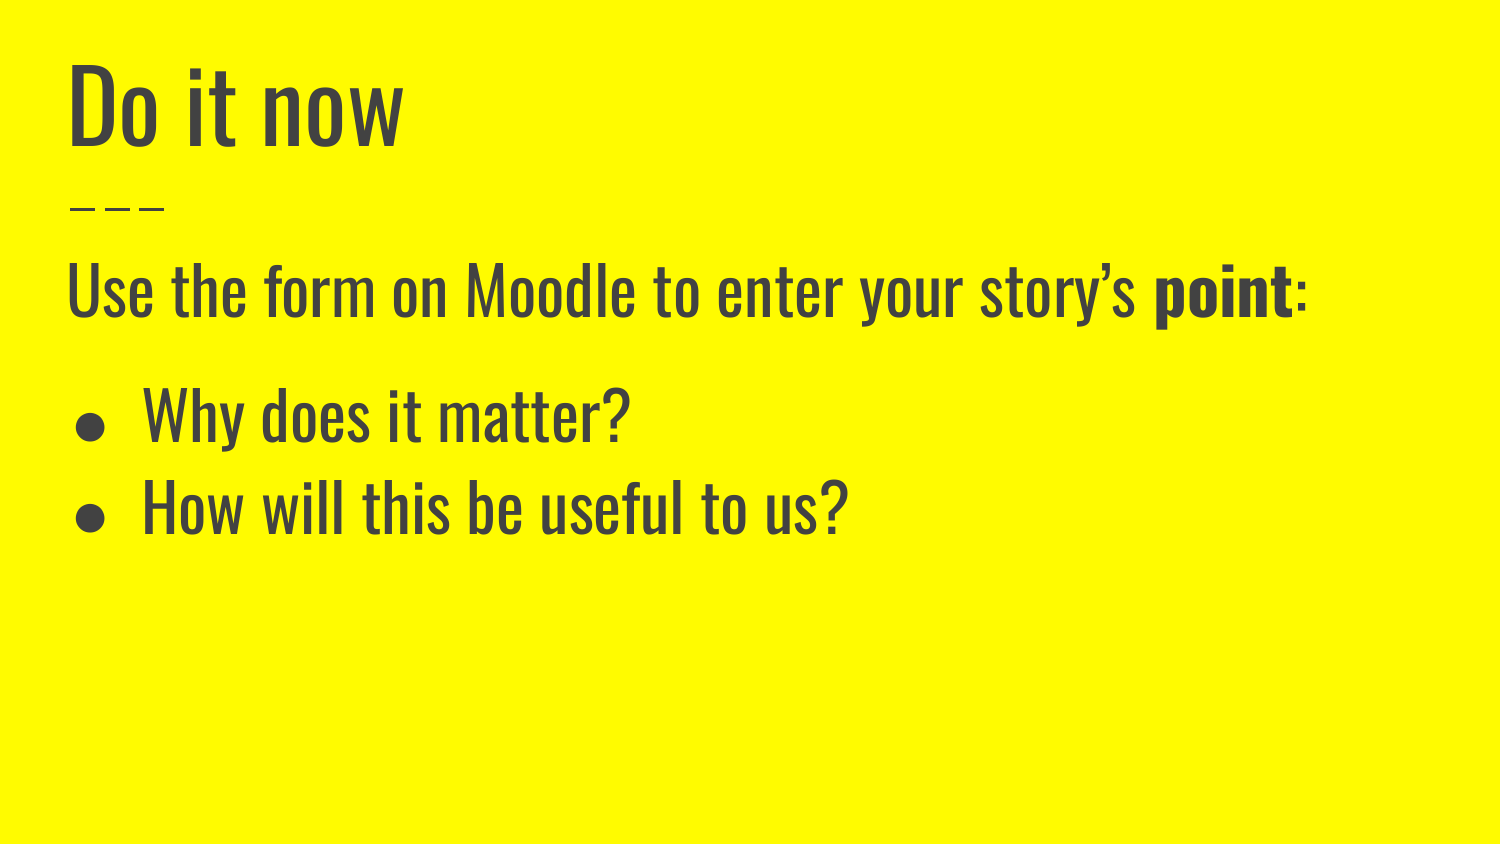

# Do it now
Use the form on Moodle to enter your story’s point:
Why does it matter?
How will this be useful to us?